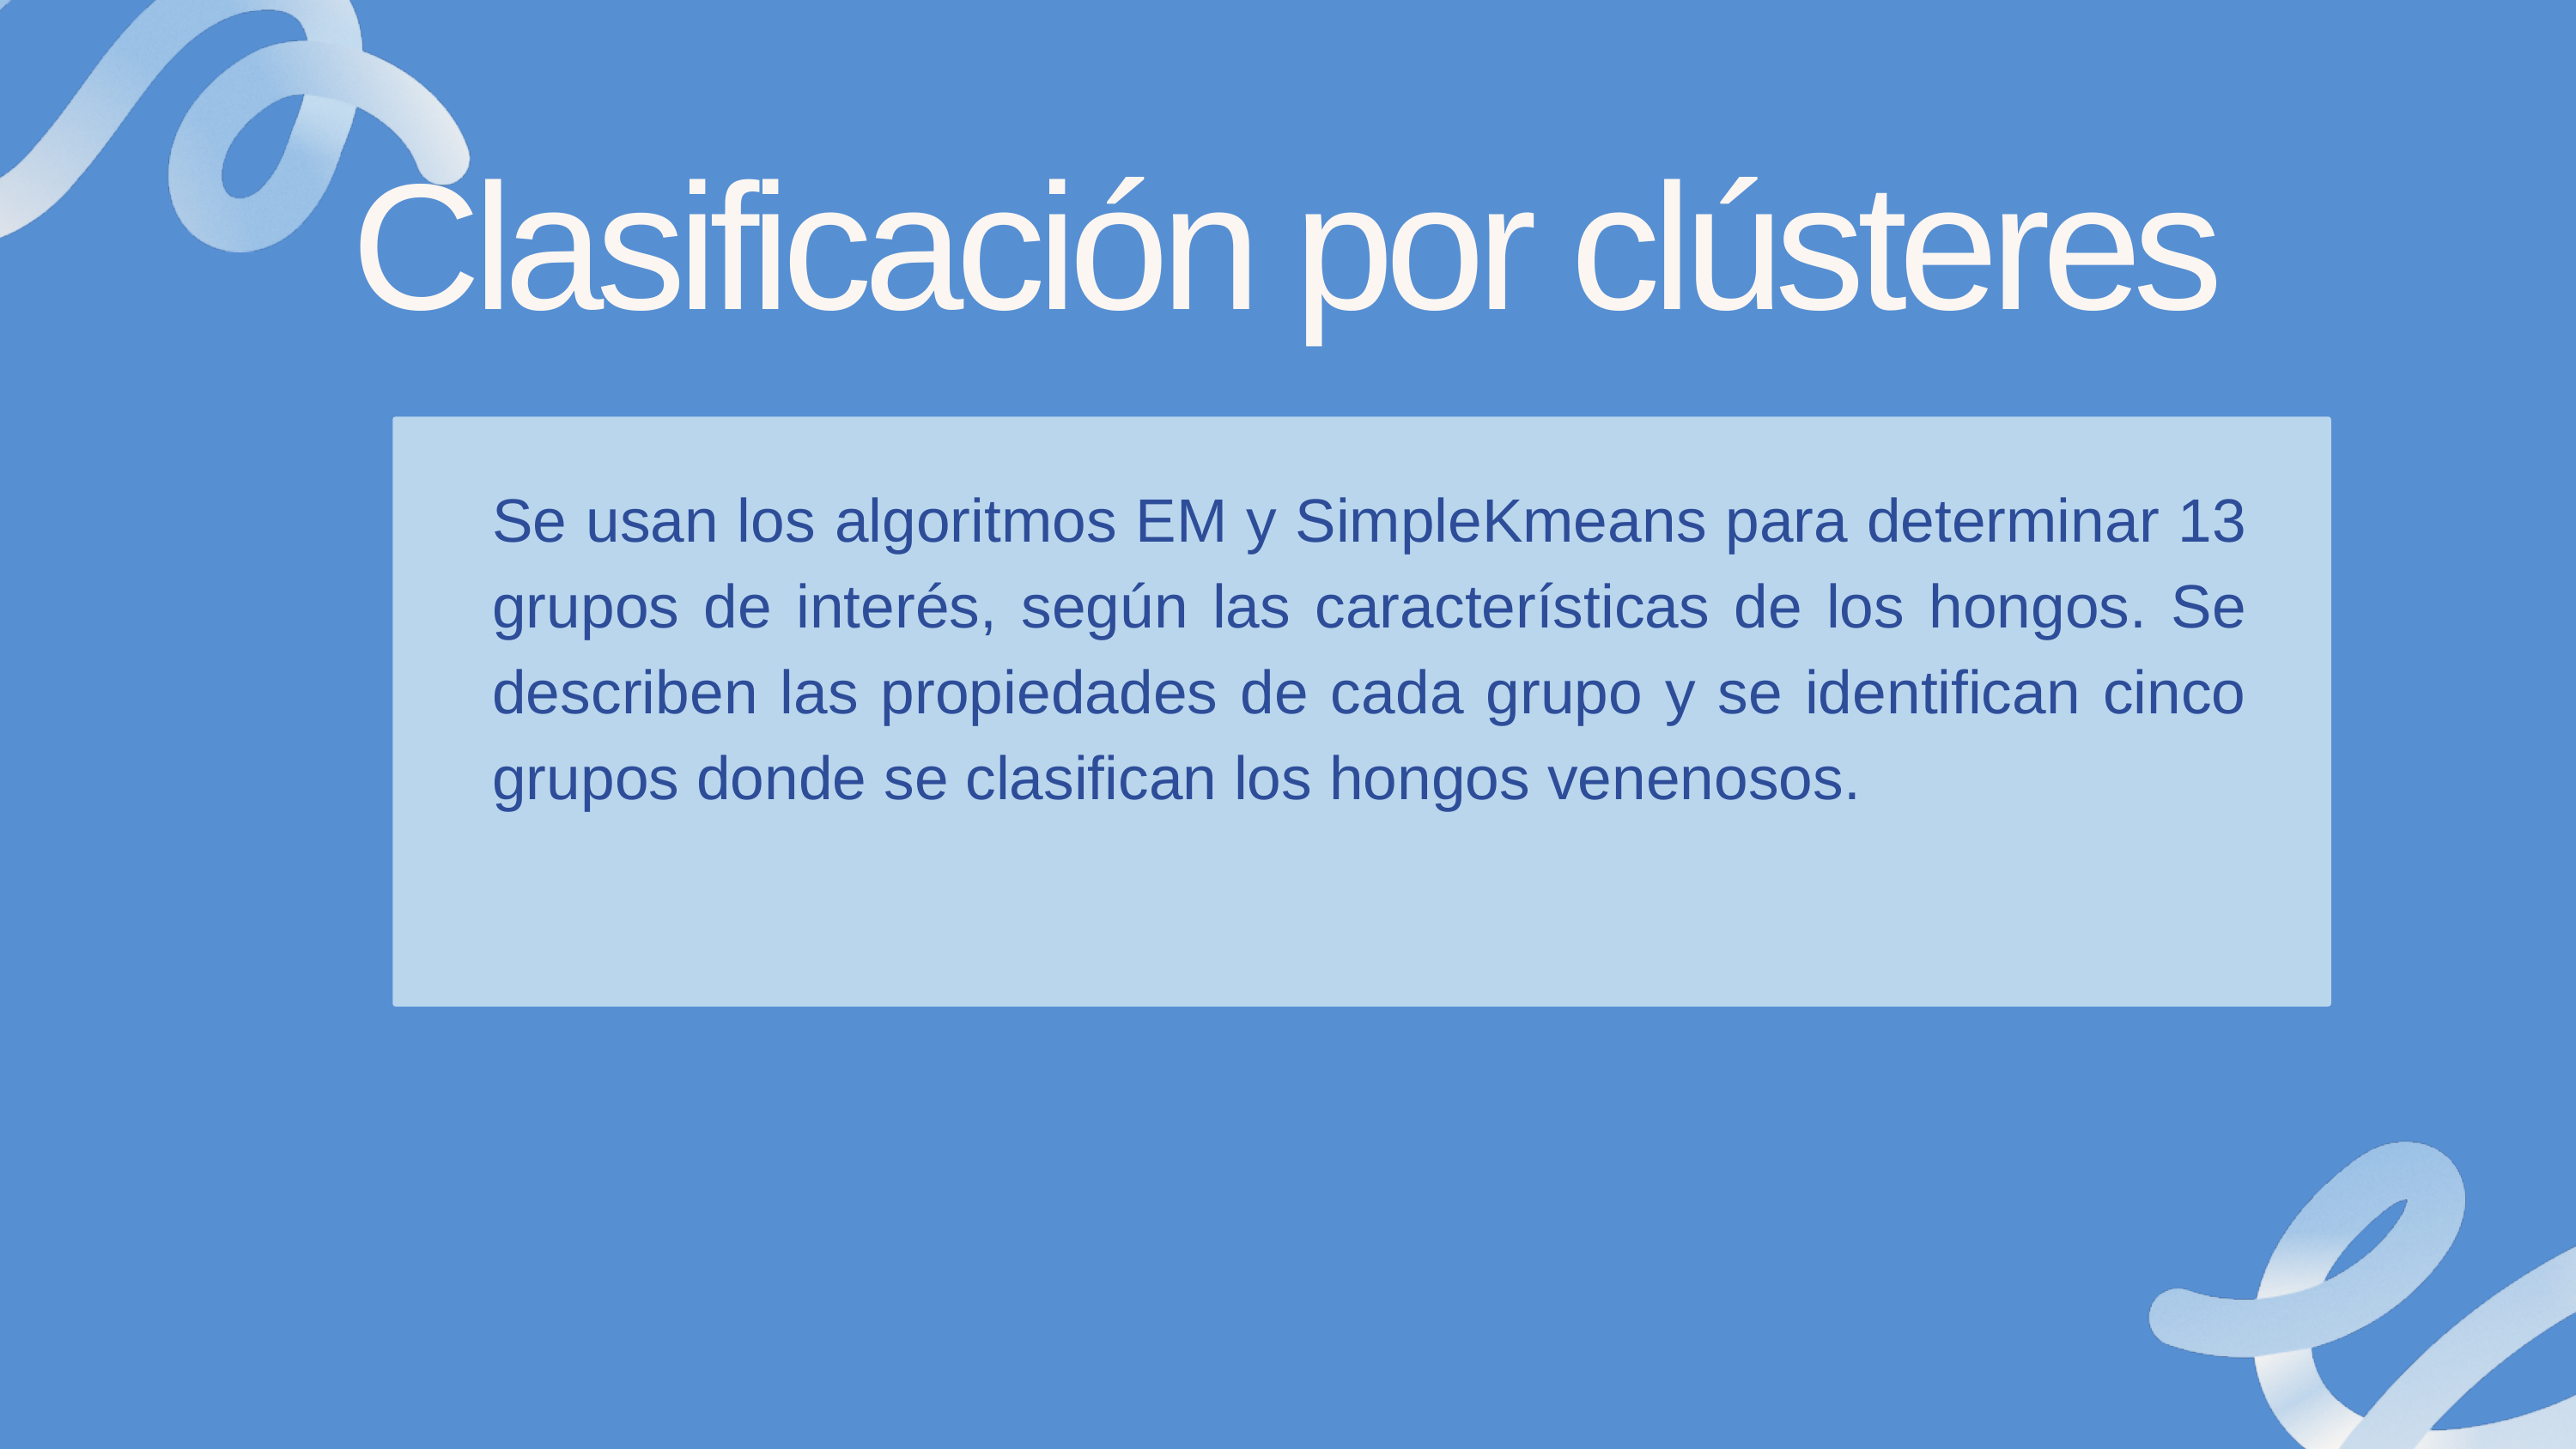

Clasificación por clústeres

Se usan los algoritmos EM y SimpleKmeans para determinar 13 grupos de interés, según las características de los hongos. Se describen las propiedades de cada grupo y se identifican cinco grupos donde se clasifican los hongos venenosos.